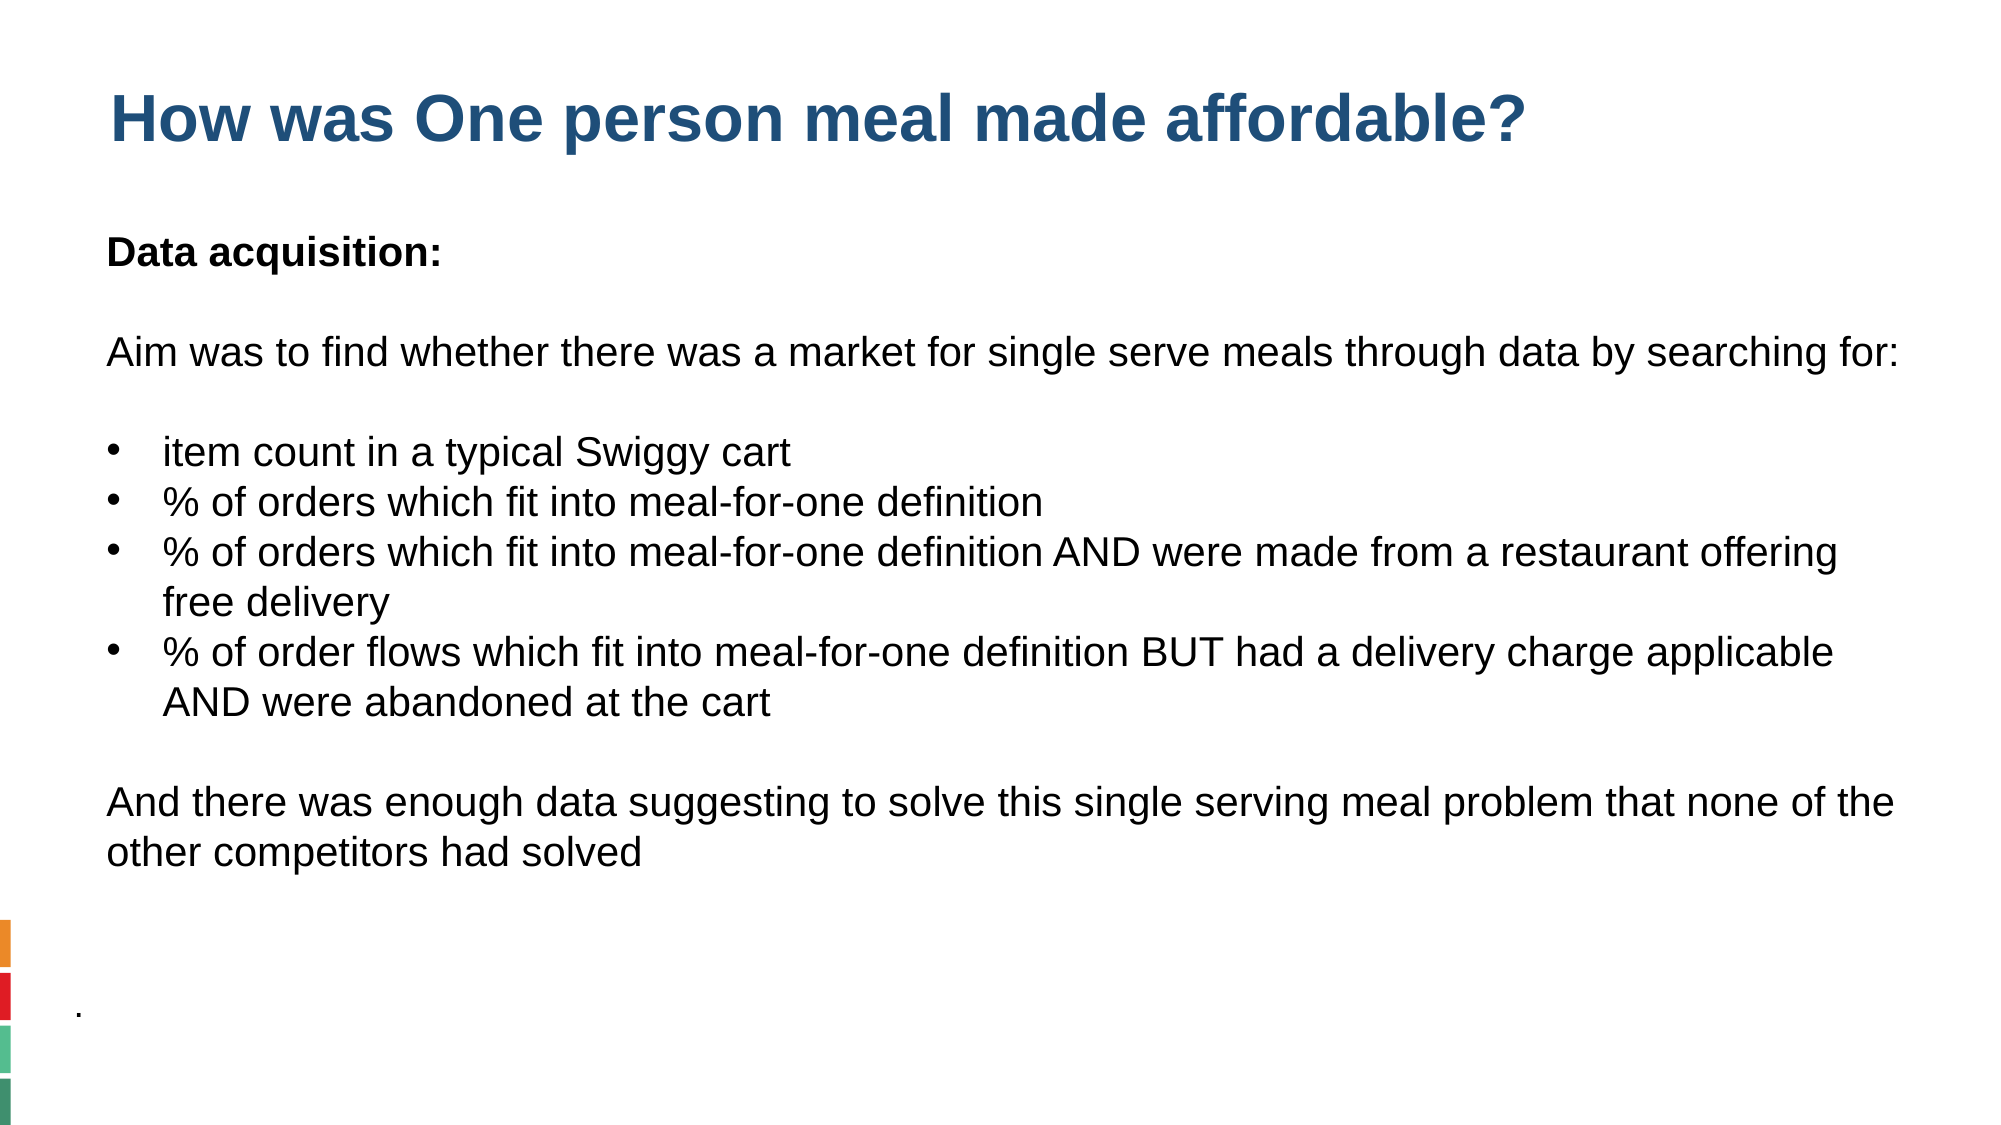

How was One person meal made affordable?
Data acquisition:

Aim was to find whether there was a market for single serve meals through data by searching for:

item count in a typical Swiggy cart
% of orders which fit into meal-for-one definition
% of orders which fit into meal-for-one definition AND were made from a restaurant offering free delivery
% of order flows which fit into meal-for-one definition BUT had a delivery charge applicable AND were abandoned at the cart

And there was enough data suggesting to solve this single serving meal problem that none of the other competitors had solved

.